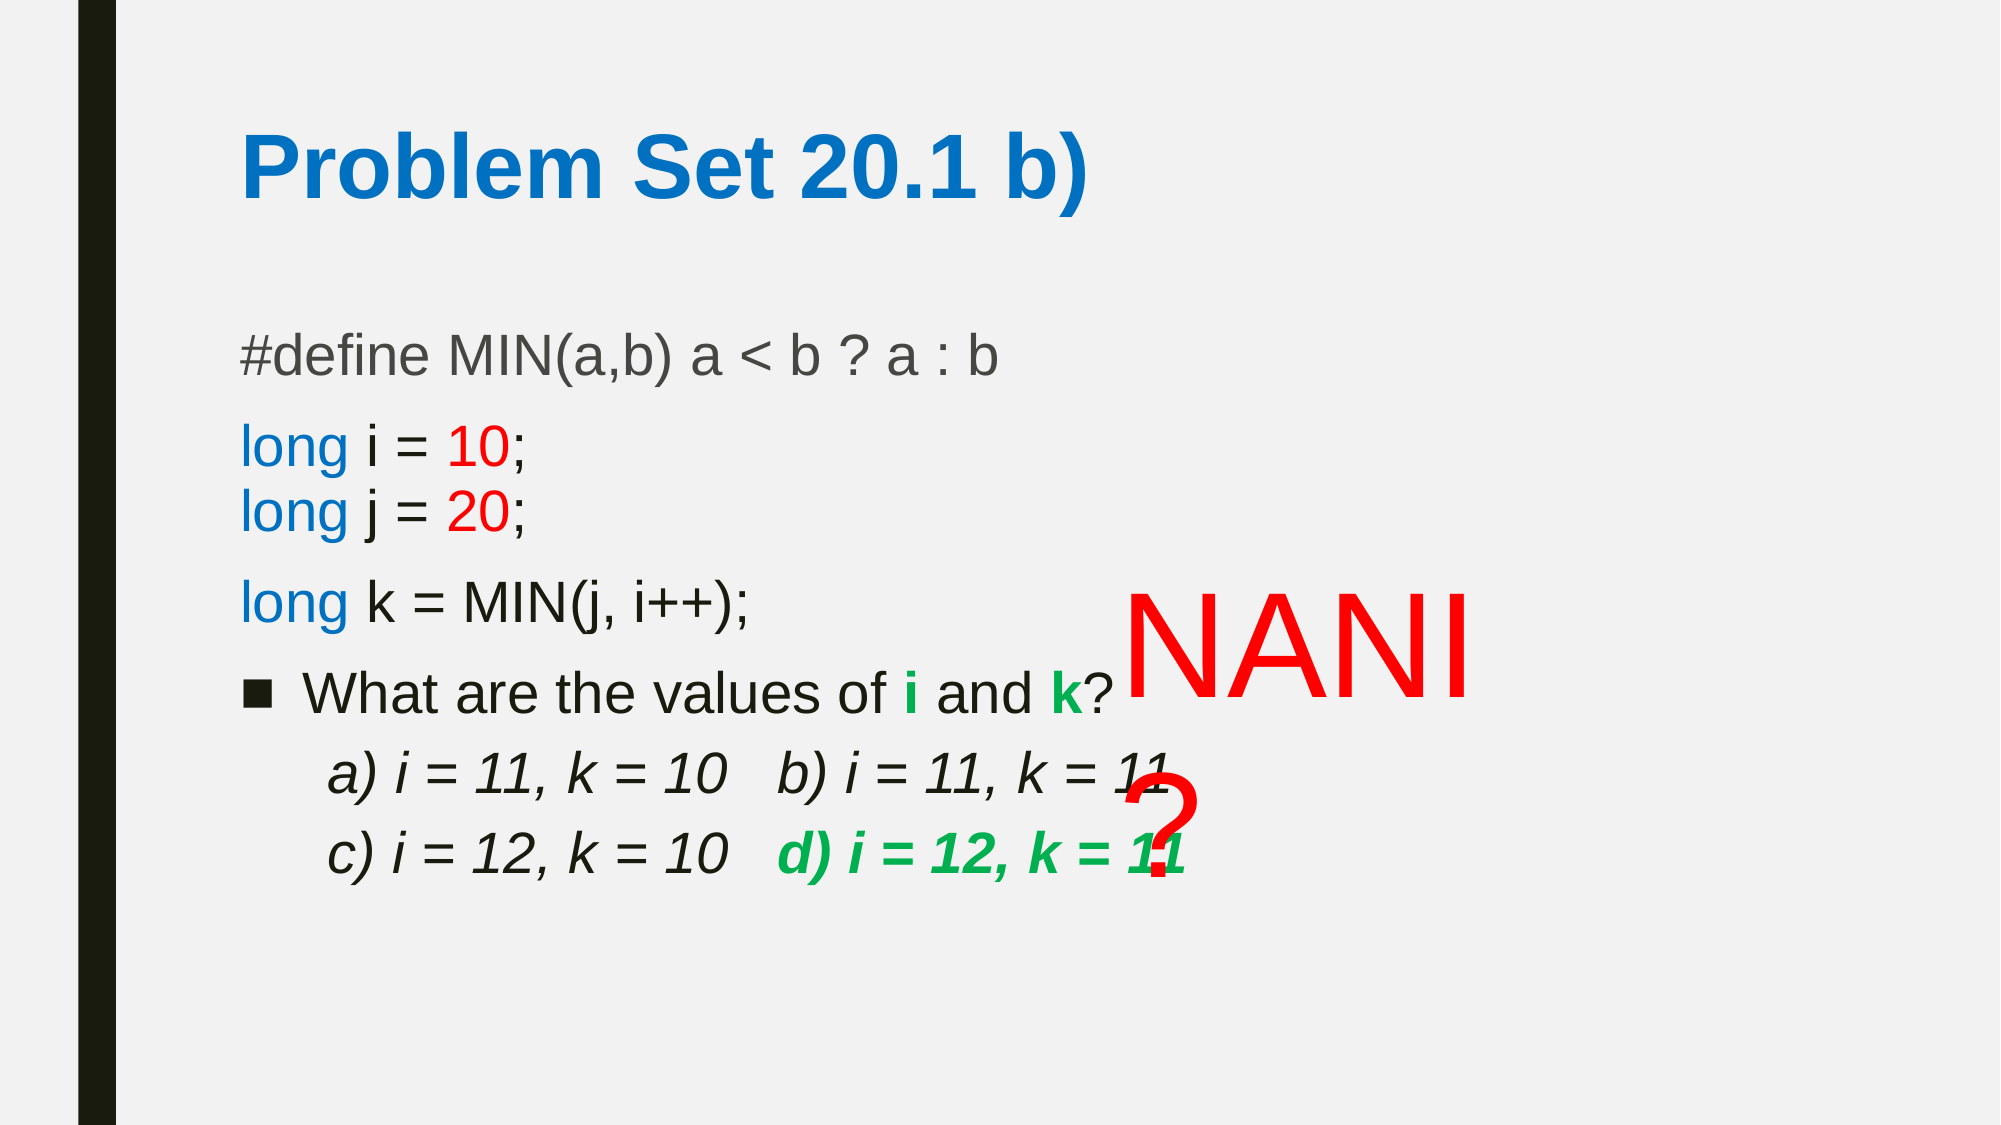

# Problem Set 20.1 b)
#define MIN(a,b) a < b ? a : b
long i = 10;
long j = 20;
long k = MIN(j, i++);
What are the values of i and k?
a) i = 11, k = 10	b) i = 11, k = 11
c) i = 12, k = 10	d) i = 12, k = 11
NANI?